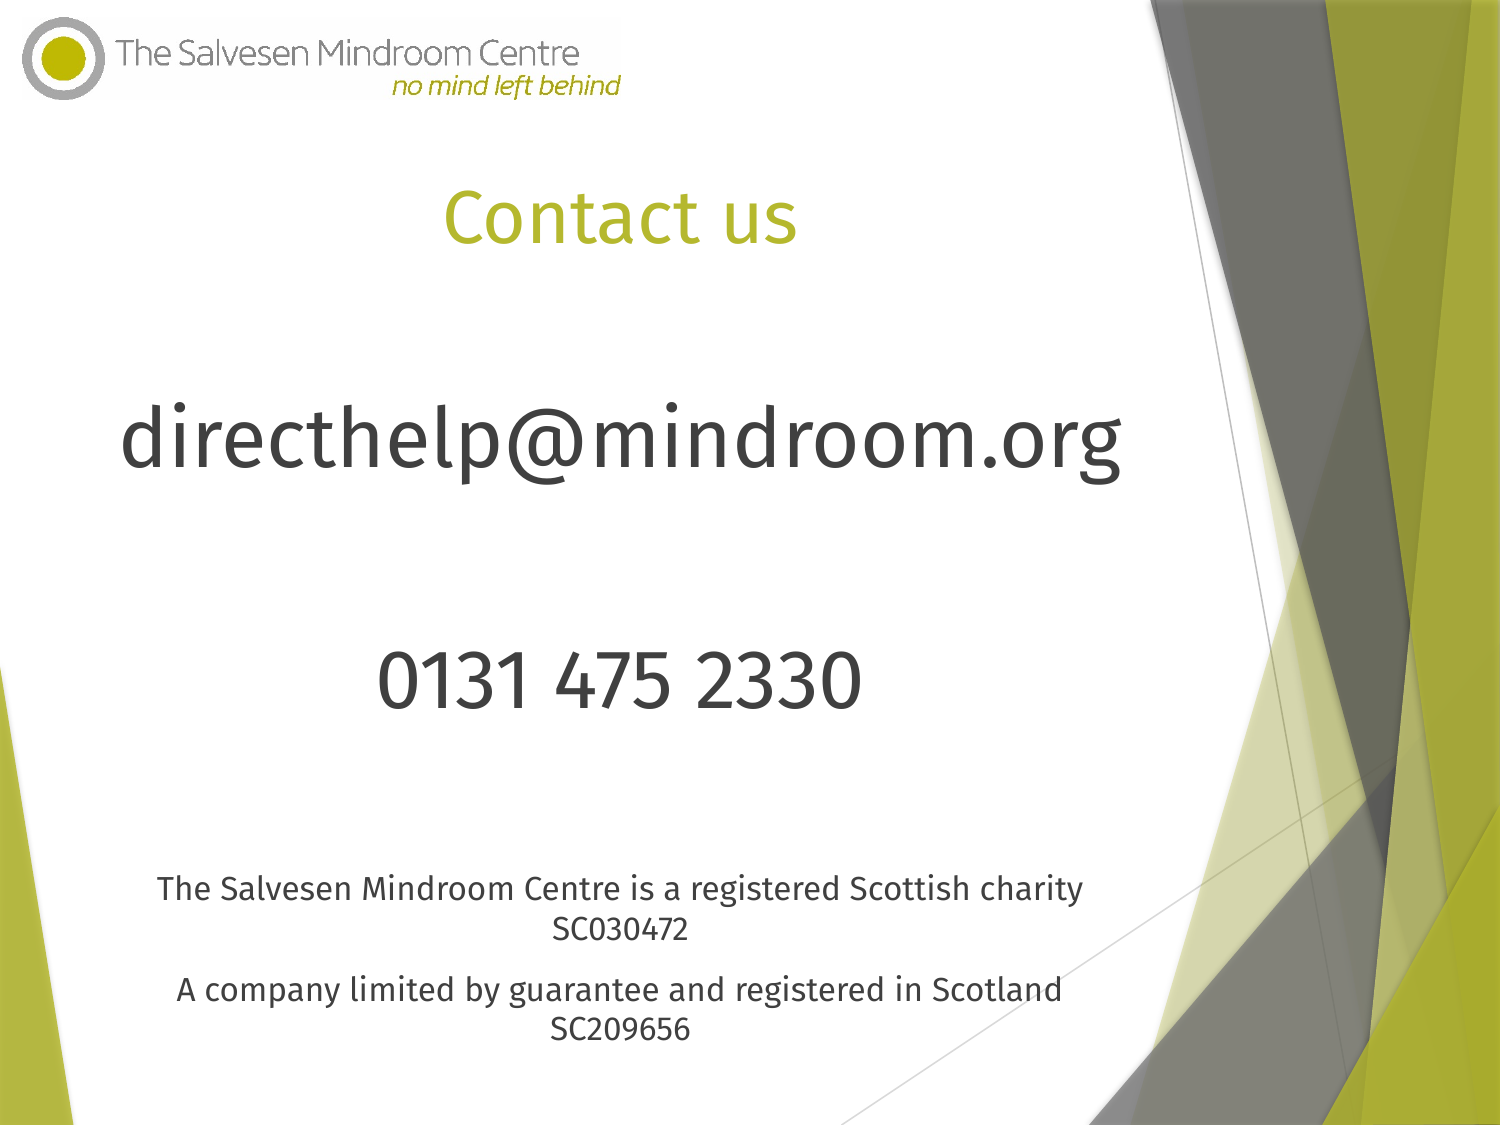

# Contact us

directhelp@mindroom.org

0131 475 2330

The Salvesen Mindroom Centre is a registered Scottish charity SC030472
A company limited by guarantee and registered in Scotland SC209656